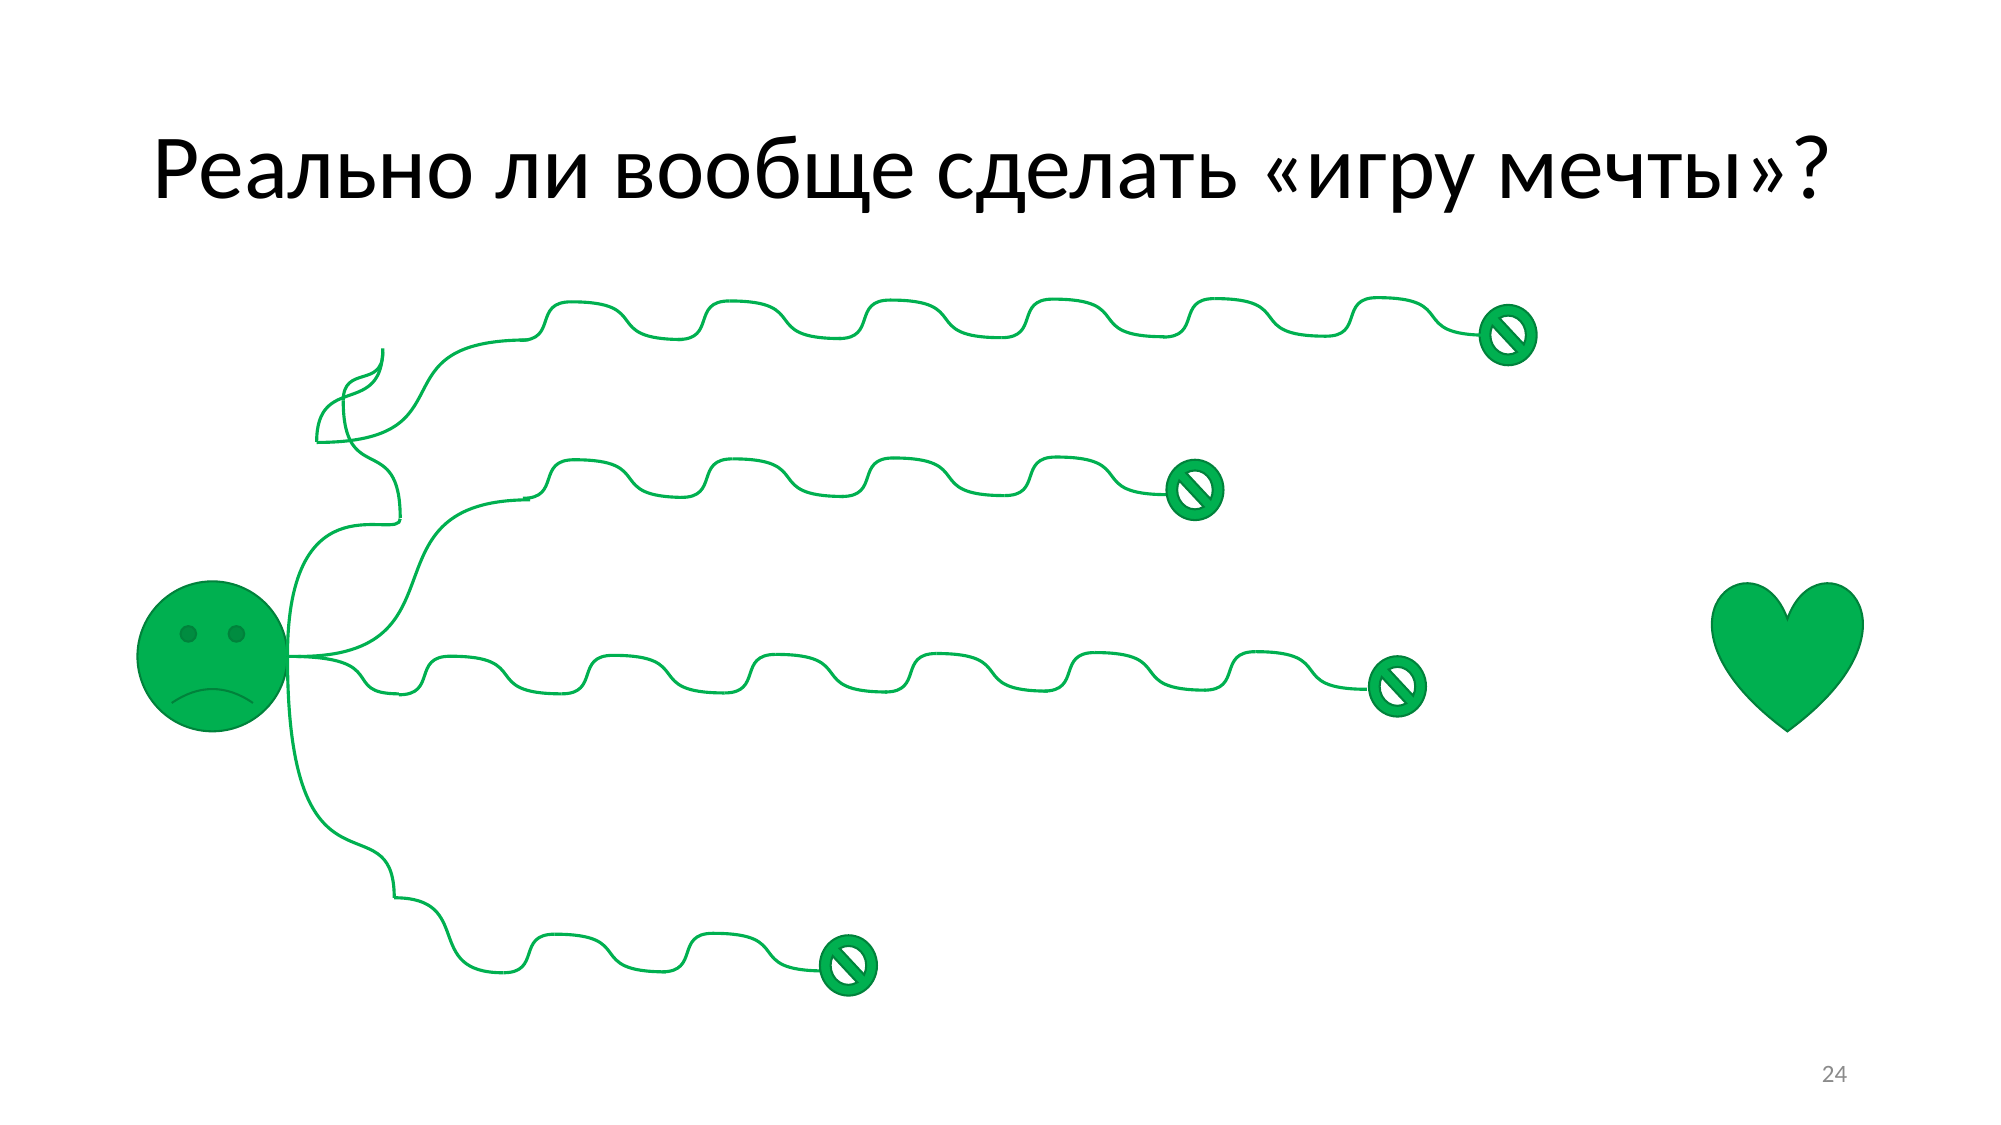

# Реально ли вообще сделать «игру мечты»?

24